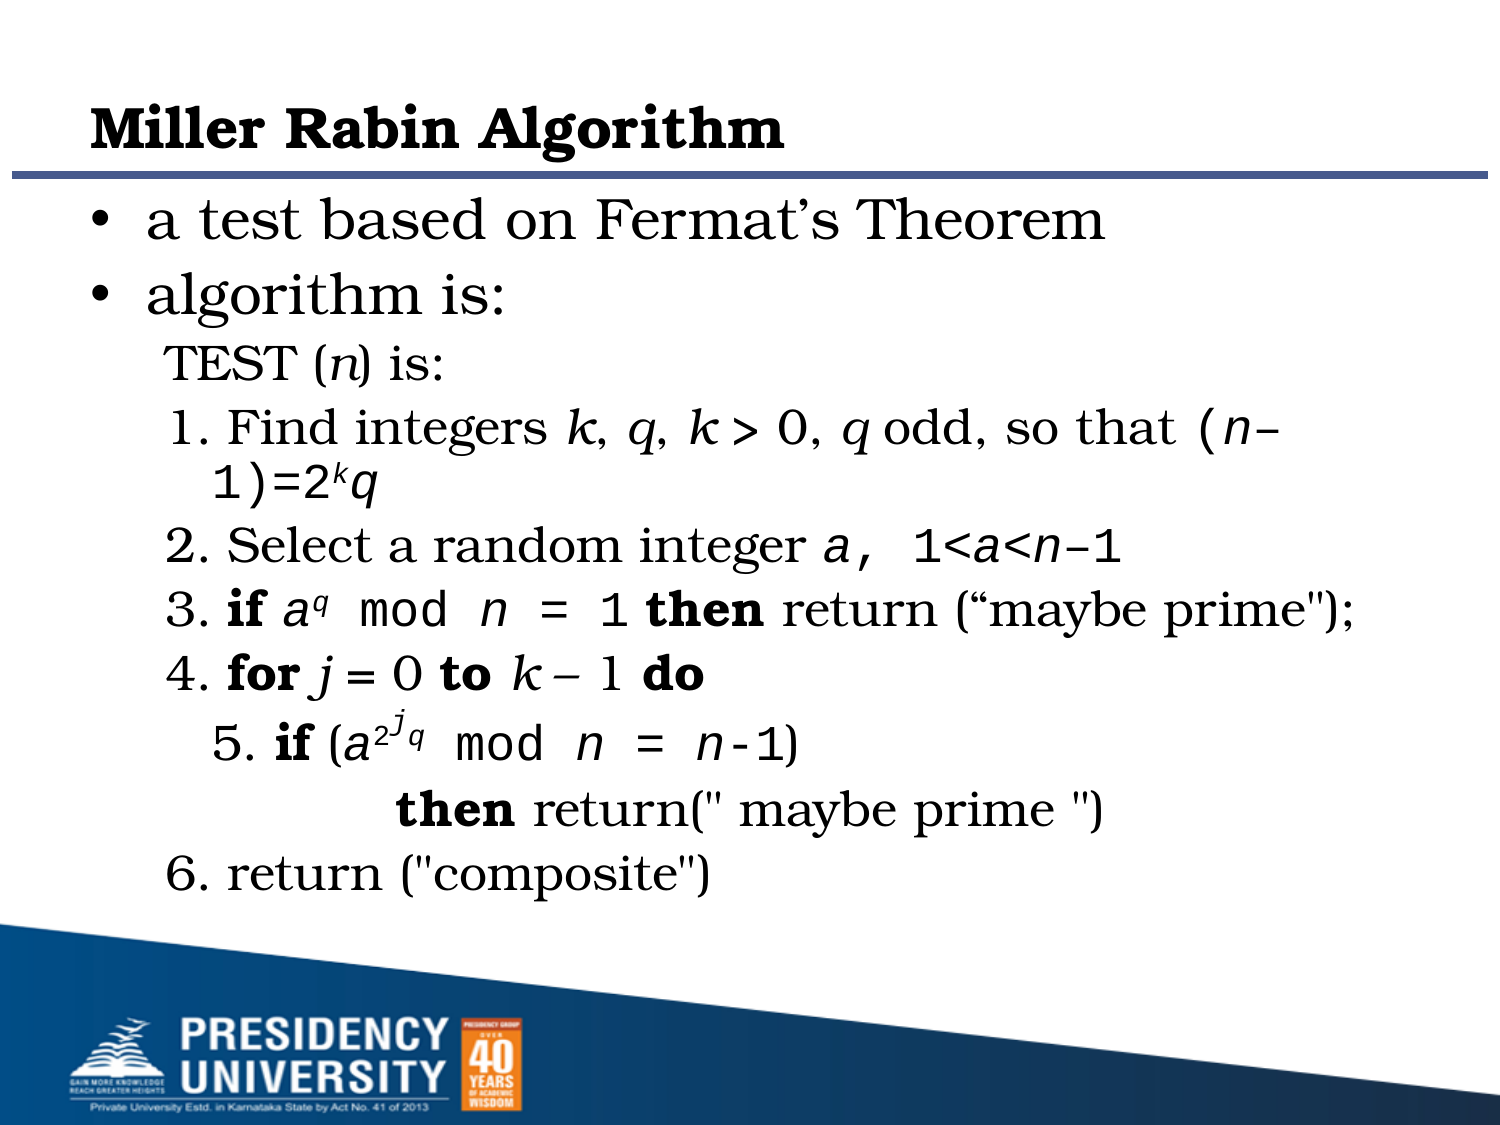

# Miller Rabin Algorithm
a test based on Fermat’s Theorem
algorithm is:
TEST (n) is:
1. Find integers k, q, k > 0, q odd, so that (n–1)=2kq
2. Select a random integer a, 1<a<n–1
3. if aq mod n = 1 then return (“maybe prime");
4. for j = 0 to k – 1 do
	5. if (a2jq mod n = n-1)
		  then return(" maybe prime ")
6. return ("composite")